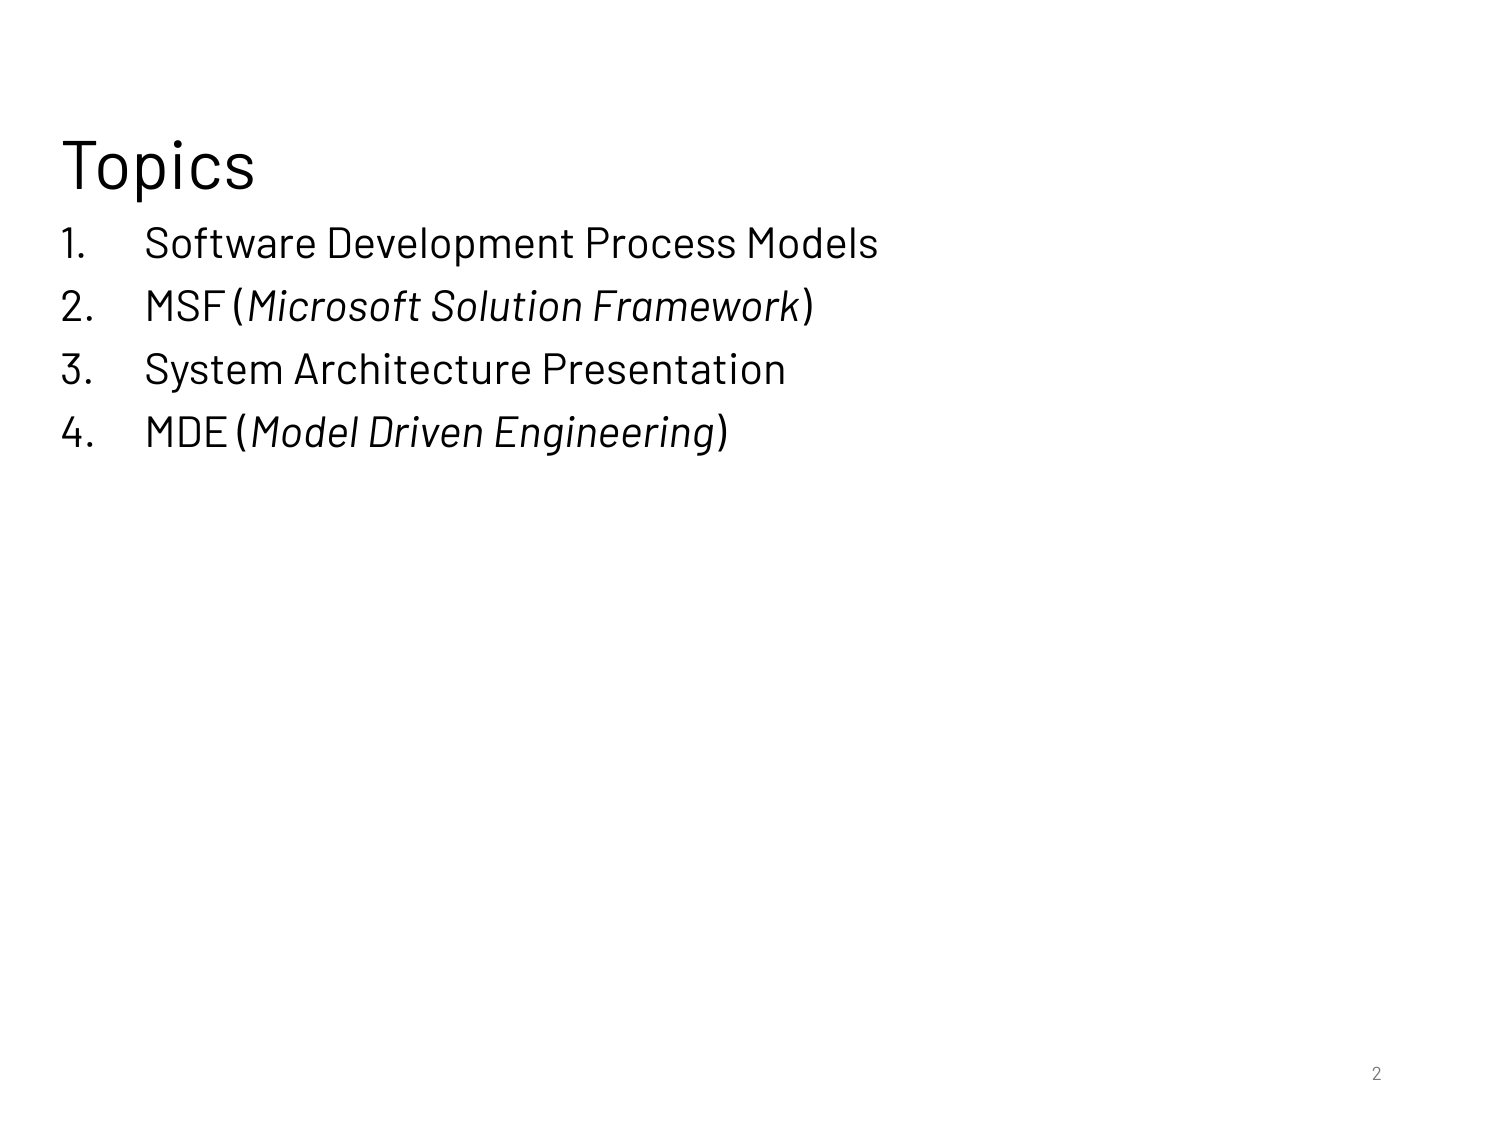

# Topics
Software Development Process Models
MSF (Microsoft Solution Framework)
System Architecture Presentation
MDE (Model Driven Engineering)
2